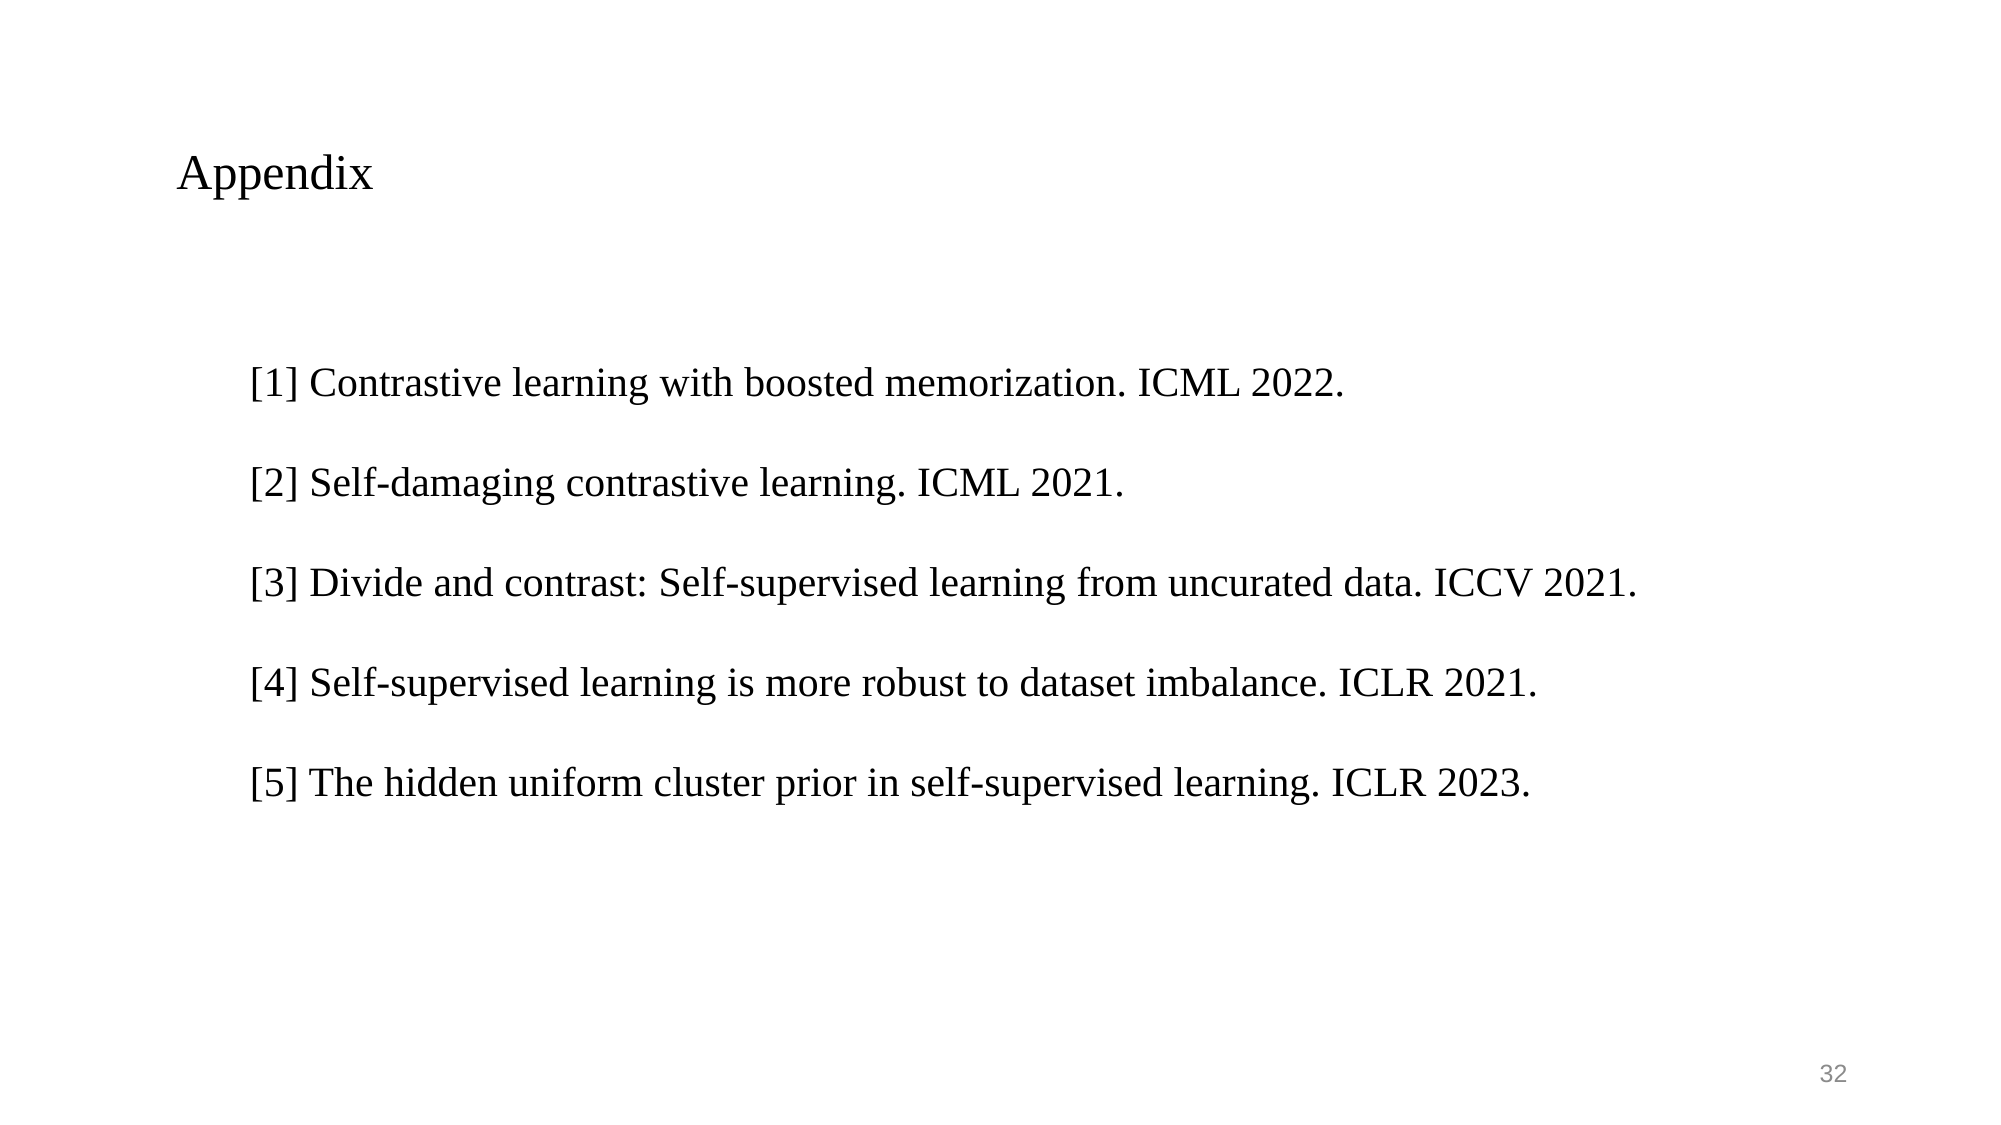

Appendix
[1] Contrastive learning with boosted memorization. ICML 2022.

[2] Self-damaging contrastive learning. ICML 2021.

[3] Divide and contrast: Self-supervised learning from uncurated data. ICCV 2021.

[4] Self-supervised learning is more robust to dataset imbalance. ICLR 2021.

[5] The hidden uniform cluster prior in self-supervised learning. ICLR 2023.
32